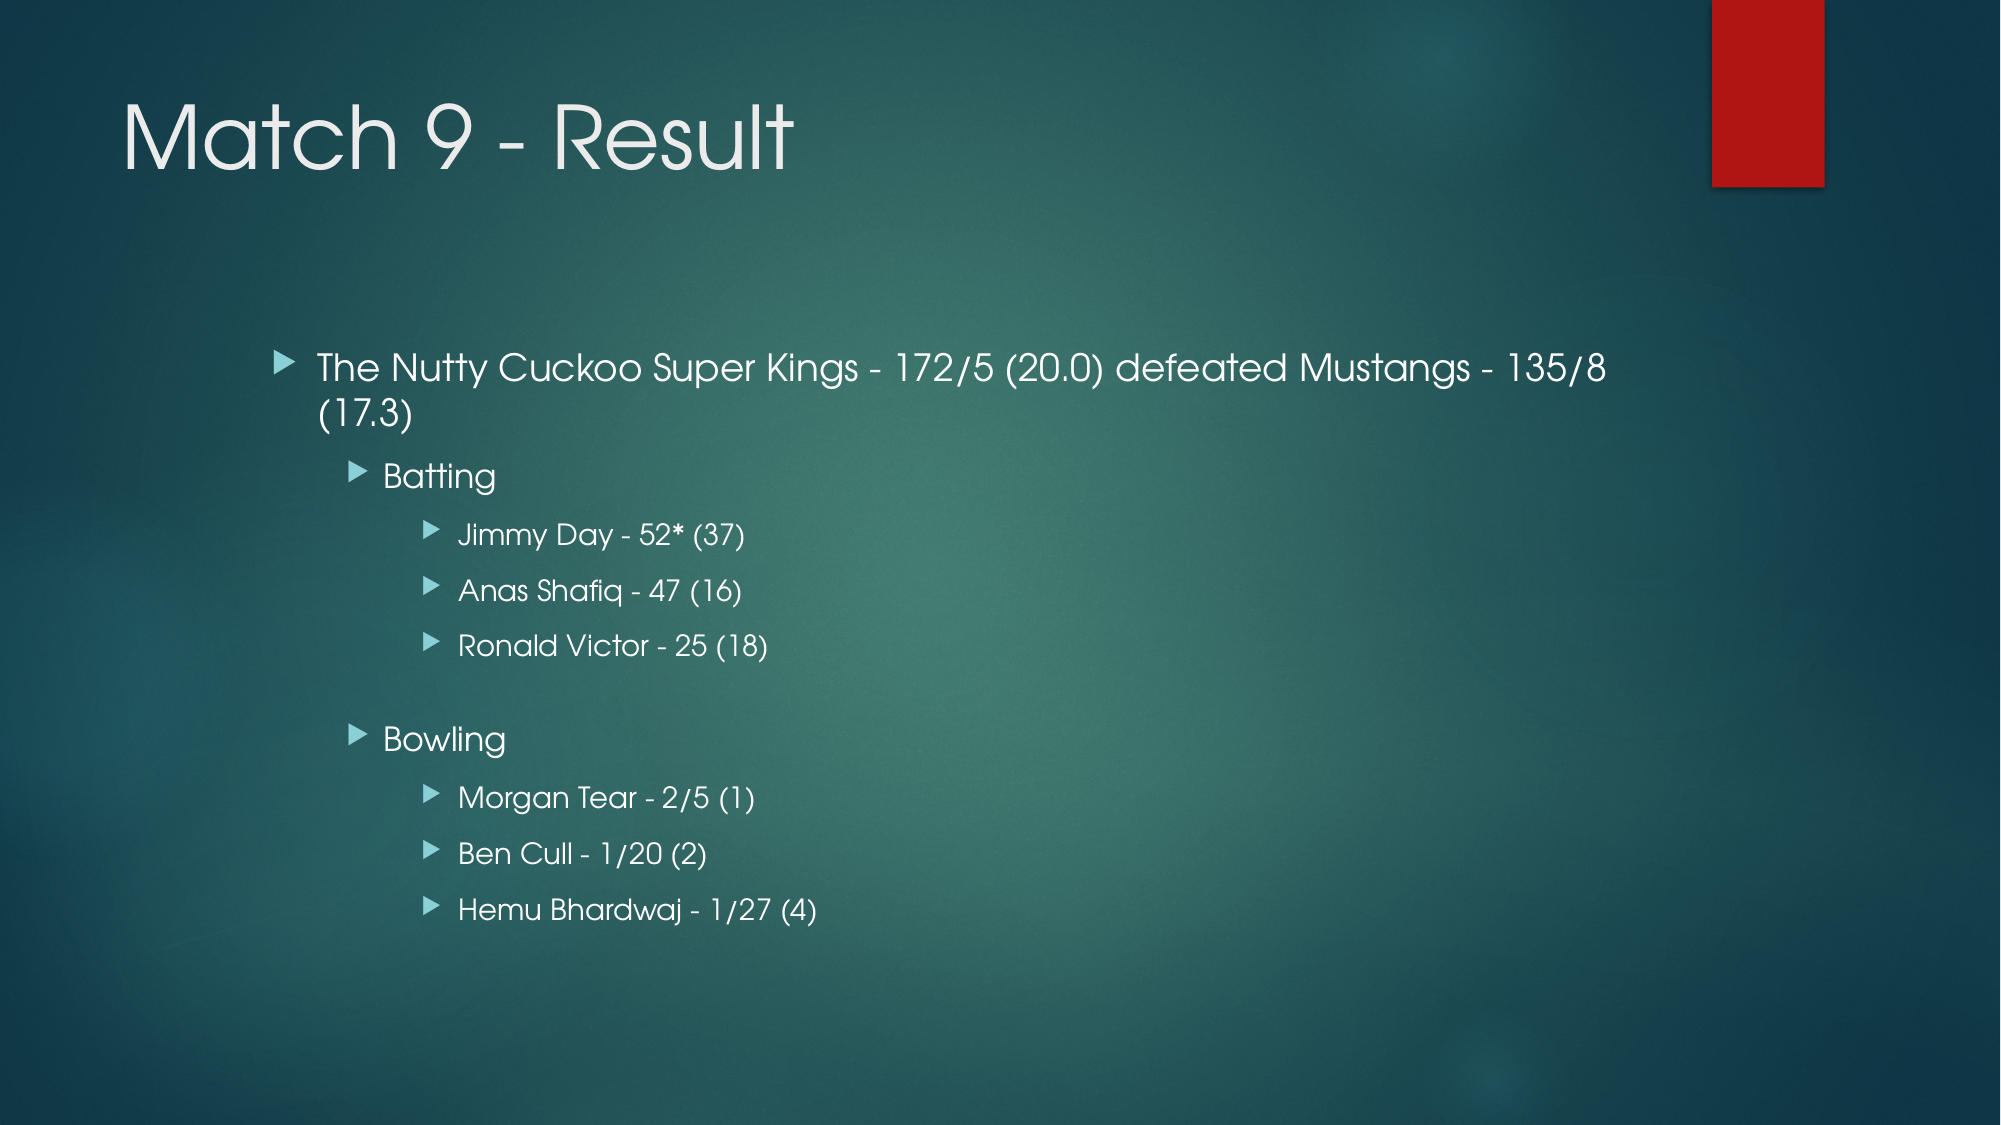

# Match 9 - Result
The Nutty Cuckoo Super Kings - 172/5 (20.0) defeated Mustangs - 135/8 (17.3)
Batting
Jimmy Day - 52* (37)
Anas Shafiq - 47 (16)
Ronald Victor - 25 (18)
Bowling
Morgan Tear - 2/5 (1)
Ben Cull - 1/20 (2)
Hemu Bhardwaj - 1/27 (4)